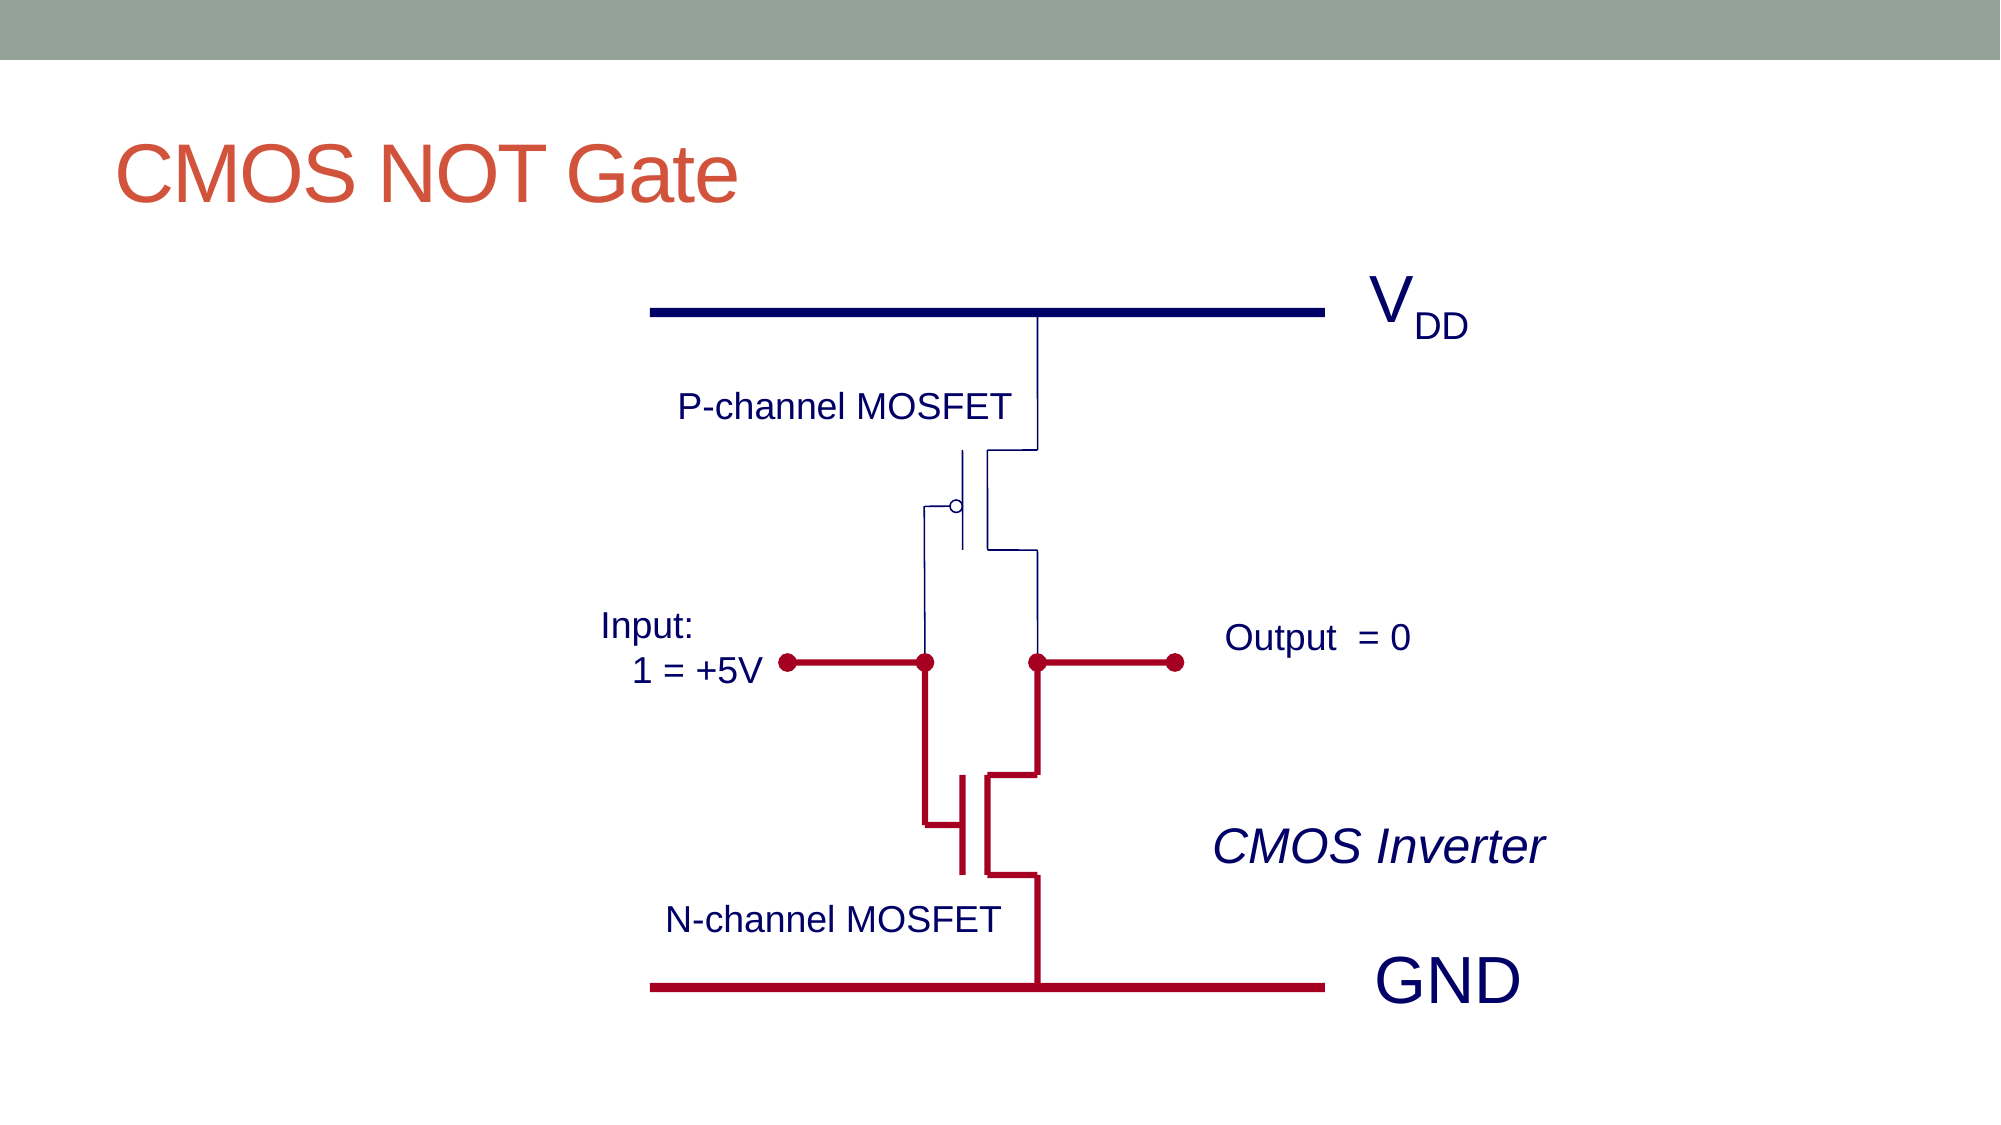

# CMOS NOT Gate
VDD

P-channel MOSFET

Input:
   1 = +5V
Output  = 0

CMOS Inverter

N-channel MOSFET
GND